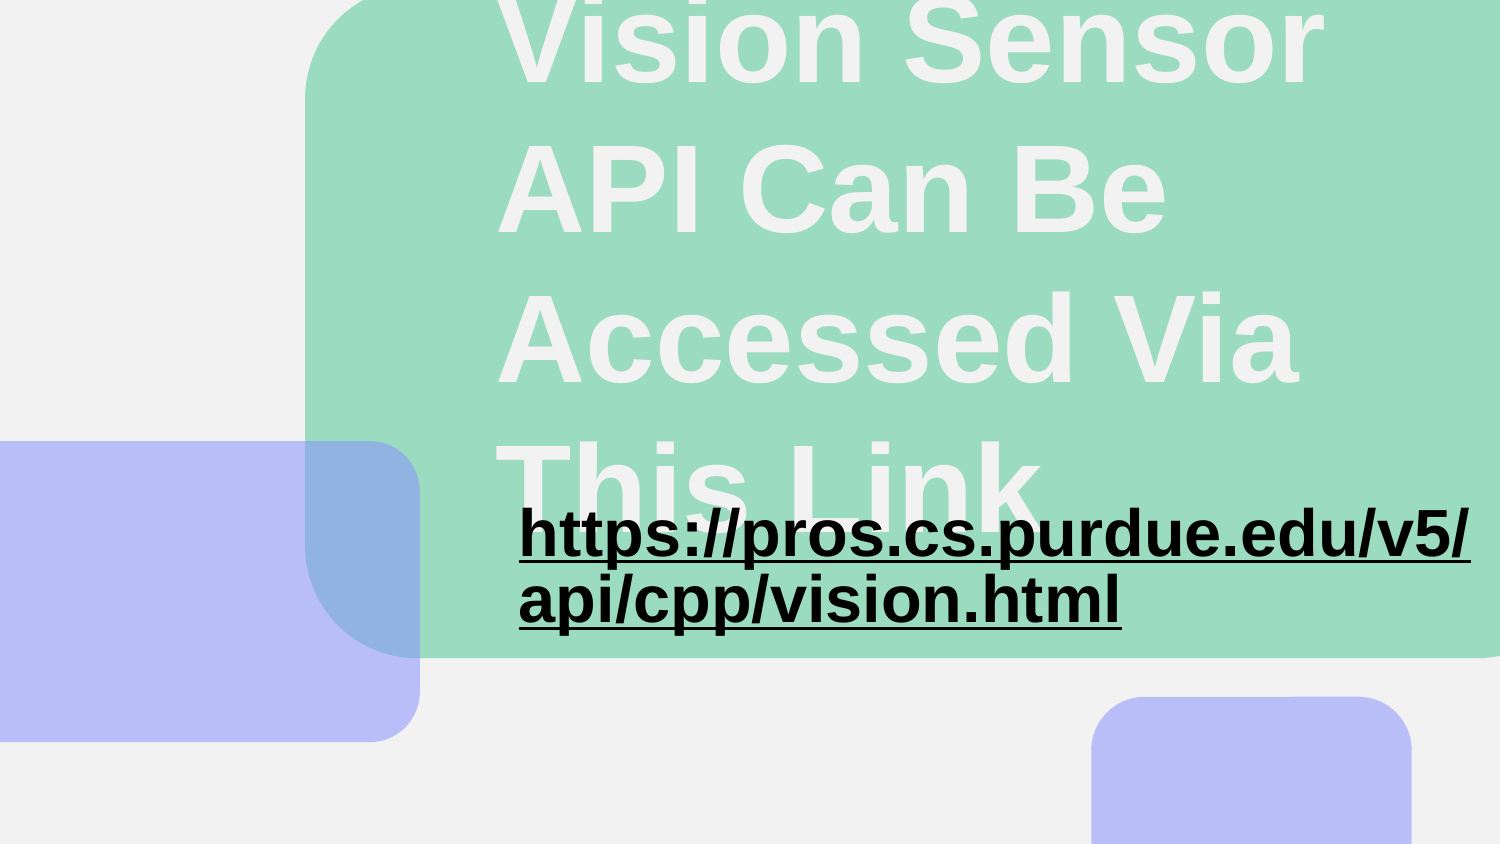

# Vision Sensor API Can Be Accessed Via This Link
https://pros.cs.purdue.edu/v5/api/cpp/vision.html